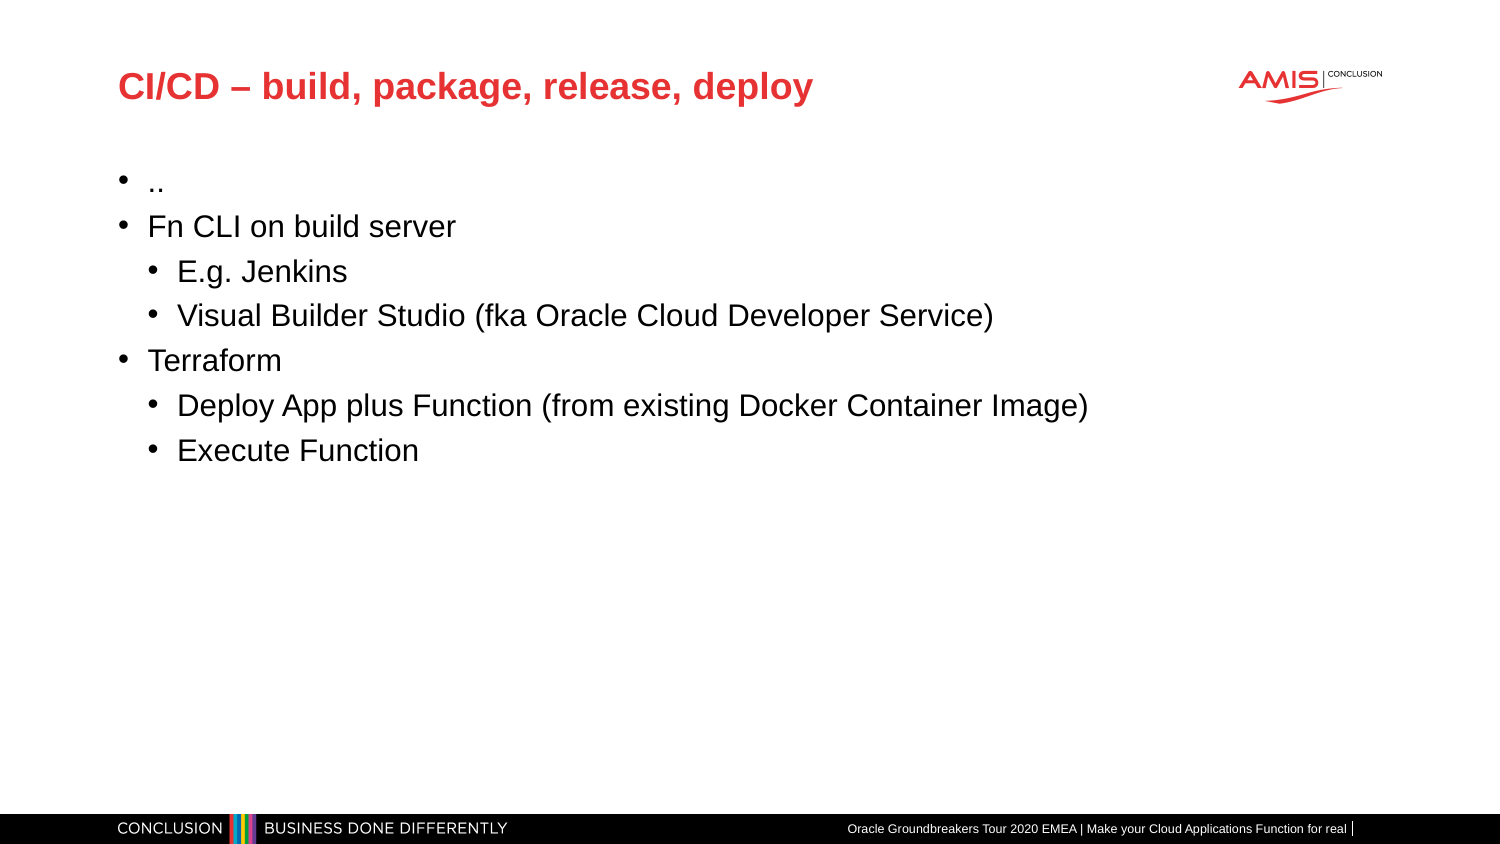

# CI/CD – build, package, release, deploy
..
Fn CLI on build server
E.g. Jenkins
Visual Builder Studio (fka Oracle Cloud Developer Service)
Terraform
Deploy App plus Function (from existing Docker Container Image)
Execute Function
Oracle Groundbreakers Tour 2020 EMEA | Make your Cloud Applications Function for real